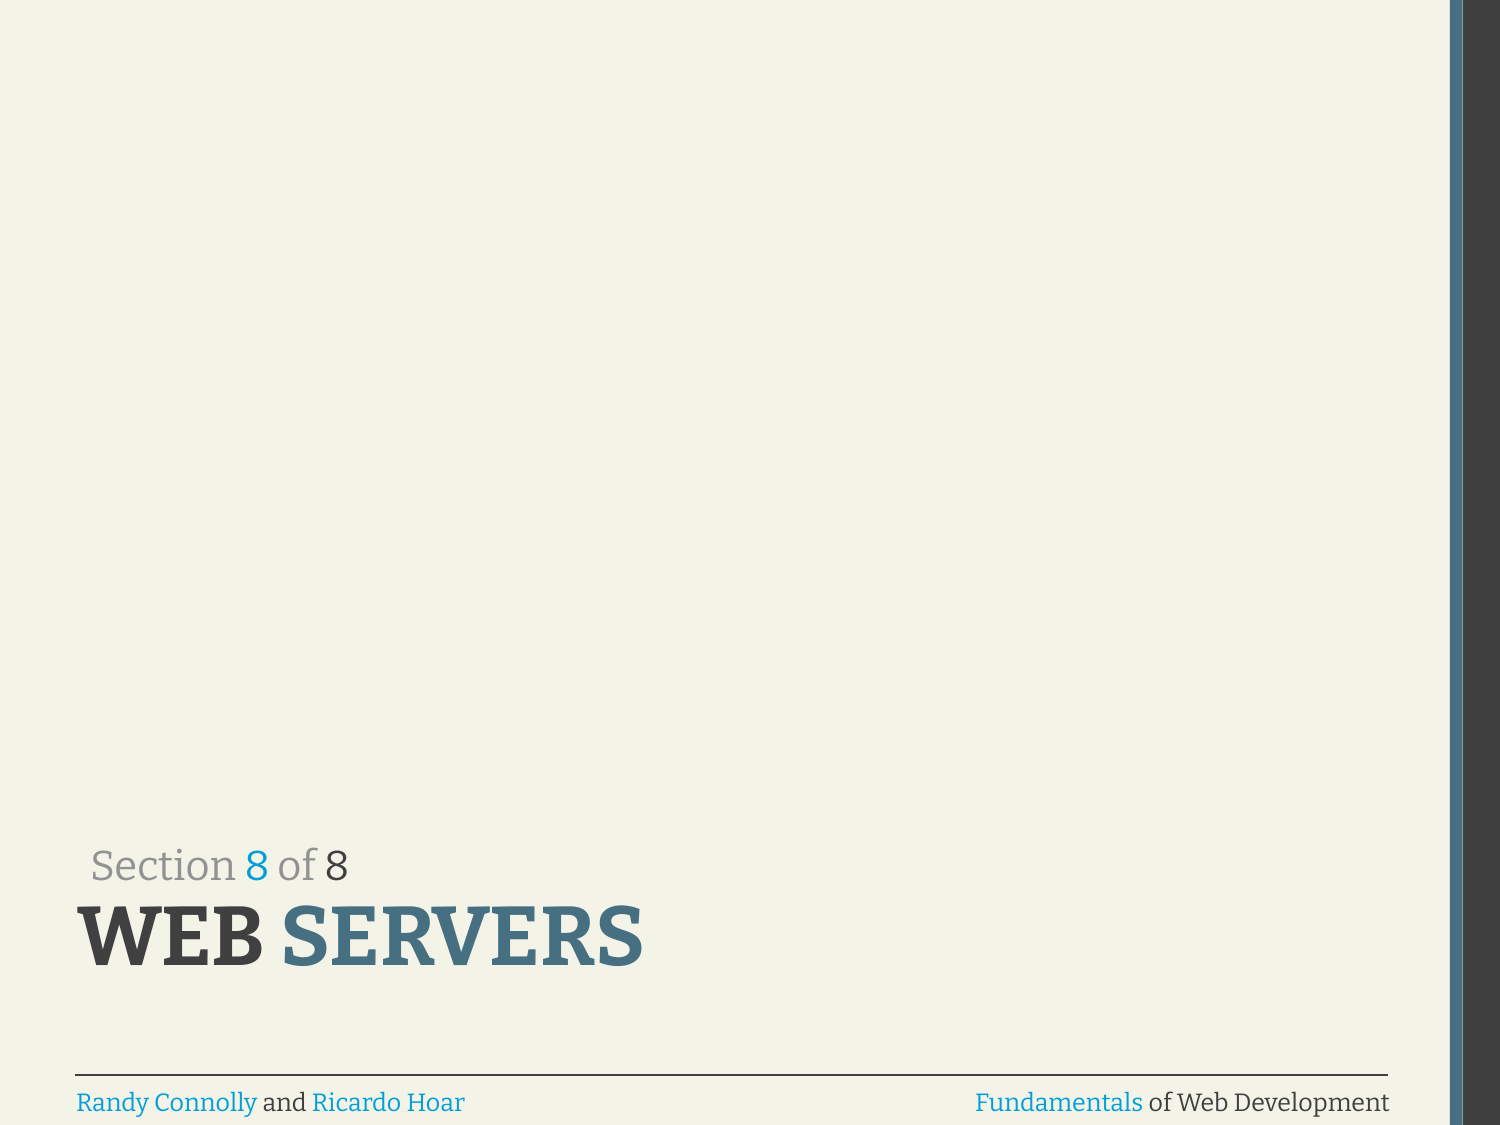

Section 8 of 8
# Web Servers